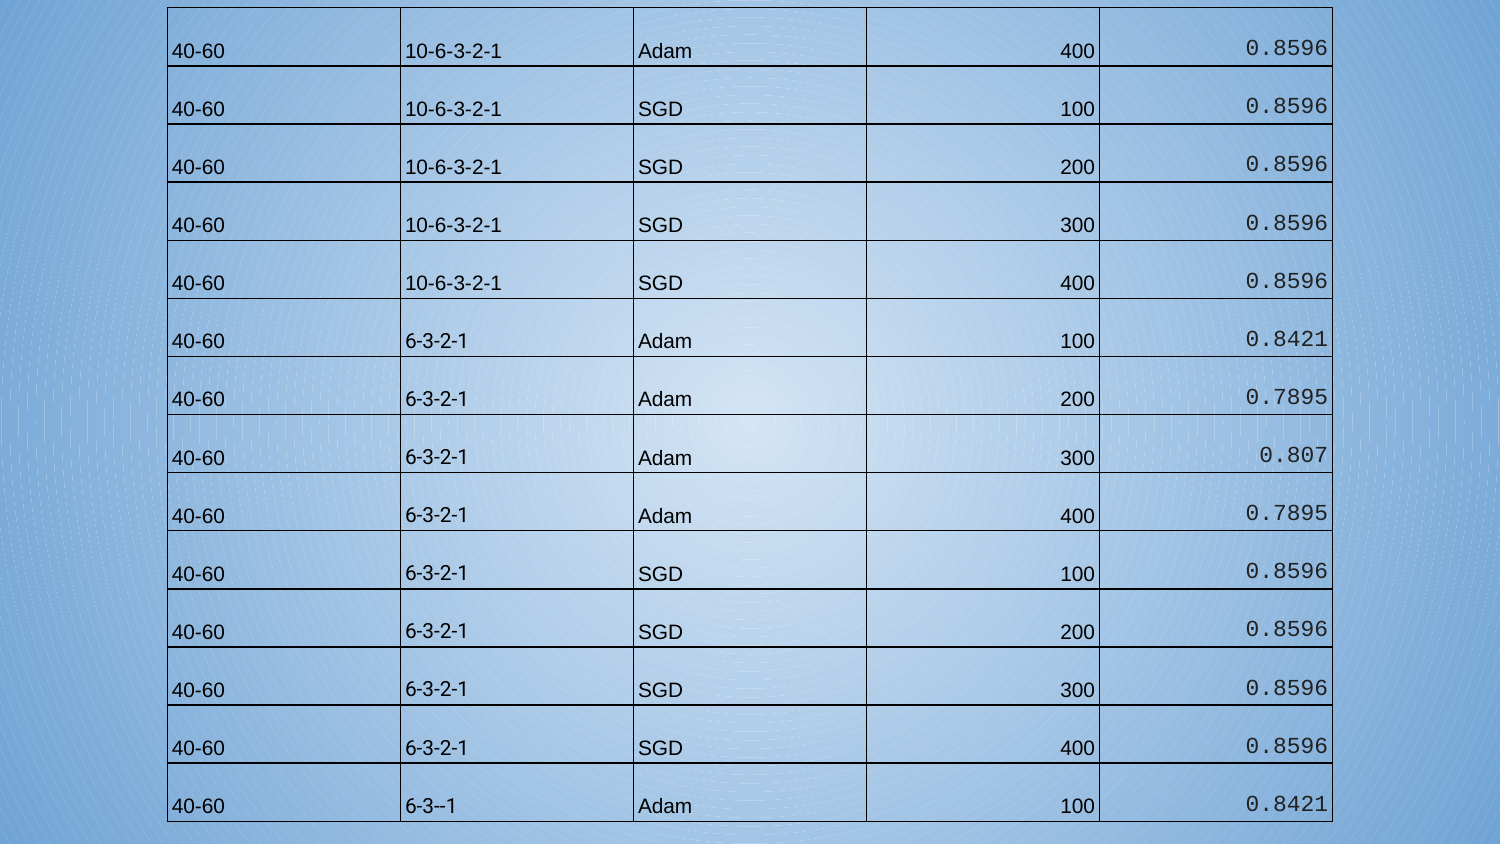

| 40-60 | 10-6-3-2-1 | Adam | 400 | 0.8596 |
| --- | --- | --- | --- | --- |
| 40-60 | 10-6-3-2-1 | SGD | 100 | 0.8596 |
| 40-60 | 10-6-3-2-1 | SGD | 200 | 0.8596 |
| 40-60 | 10-6-3-2-1 | SGD | 300 | 0.8596 |
| 40-60 | 10-6-3-2-1 | SGD | 400 | 0.8596 |
| 40-60 | 6-3-2-1 | Adam | 100 | 0.8421 |
| 40-60 | 6-3-2-1 | Adam | 200 | 0.7895 |
| 40-60 | 6-3-2-1 | Adam | 300 | 0.807 |
| 40-60 | 6-3-2-1 | Adam | 400 | 0.7895 |
| 40-60 | 6-3-2-1 | SGD | 100 | 0.8596 |
| 40-60 | 6-3-2-1 | SGD | 200 | 0.8596 |
| 40-60 | 6-3-2-1 | SGD | 300 | 0.8596 |
| 40-60 | 6-3-2-1 | SGD | 400 | 0.8596 |
| 40-60 | 6-3--1 | Adam | 100 | 0.8421 |